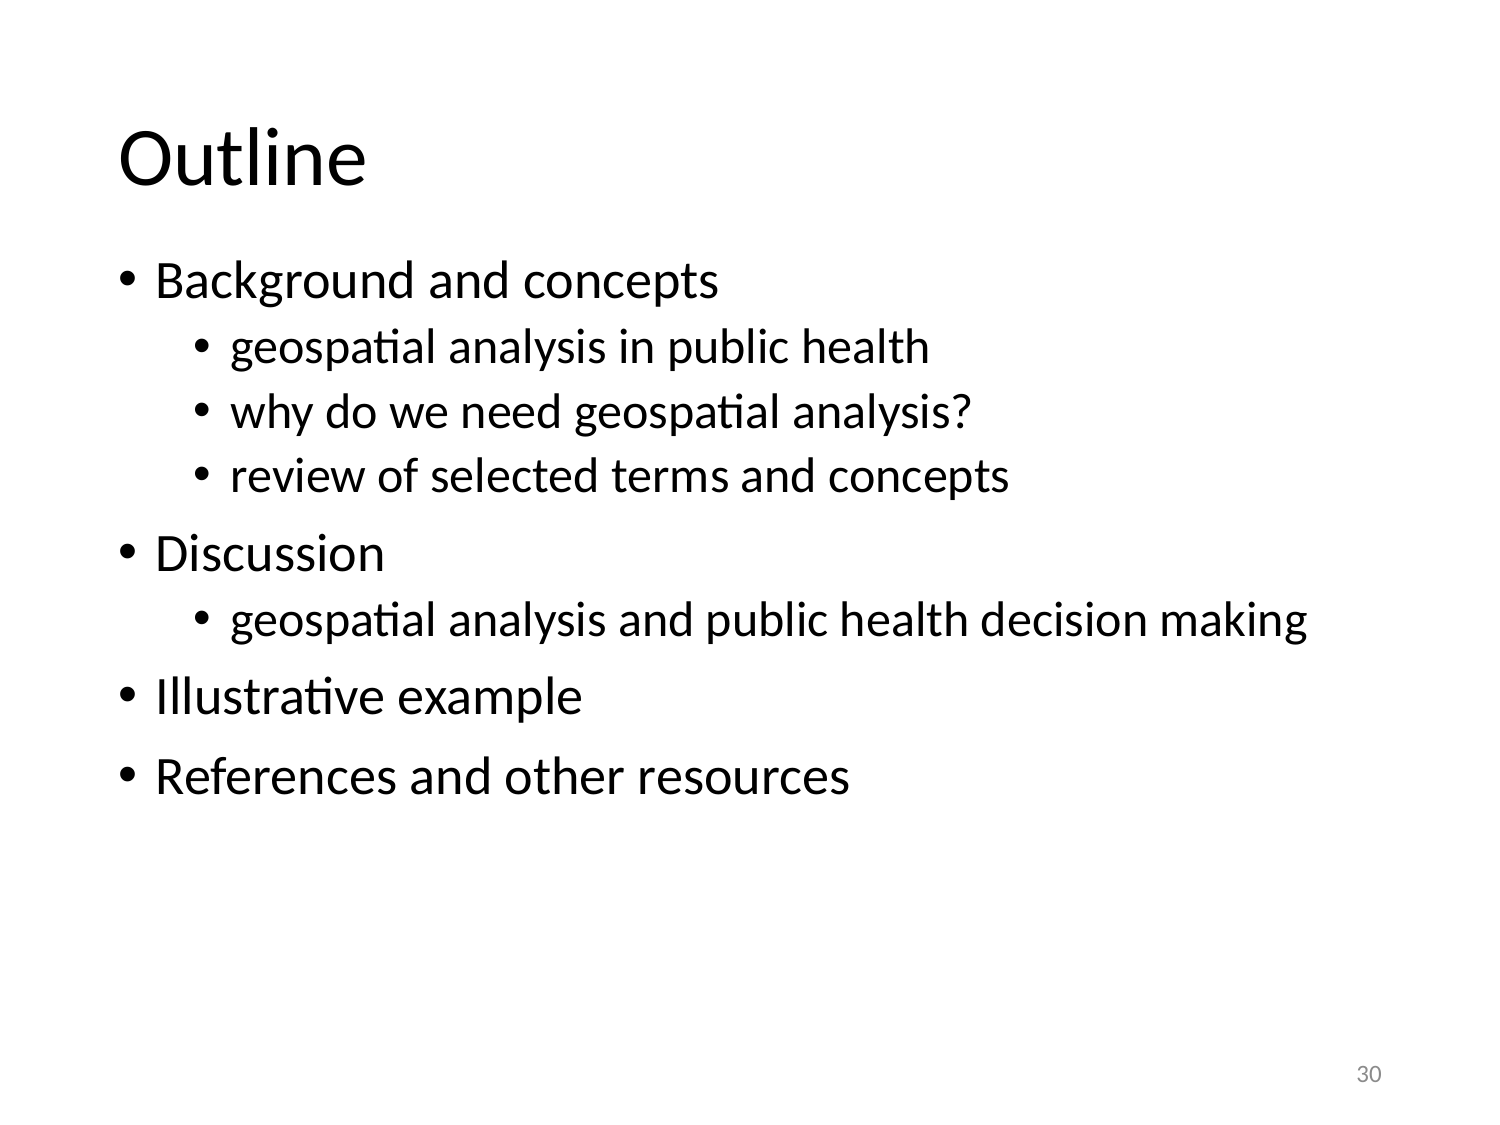

# Outline
Background and concepts
geospatial analysis in public health
why do we need geospatial analysis?
review of selected terms and concepts
Discussion
geospatial analysis and public health decision making
Illustrative example
References and other resources
30